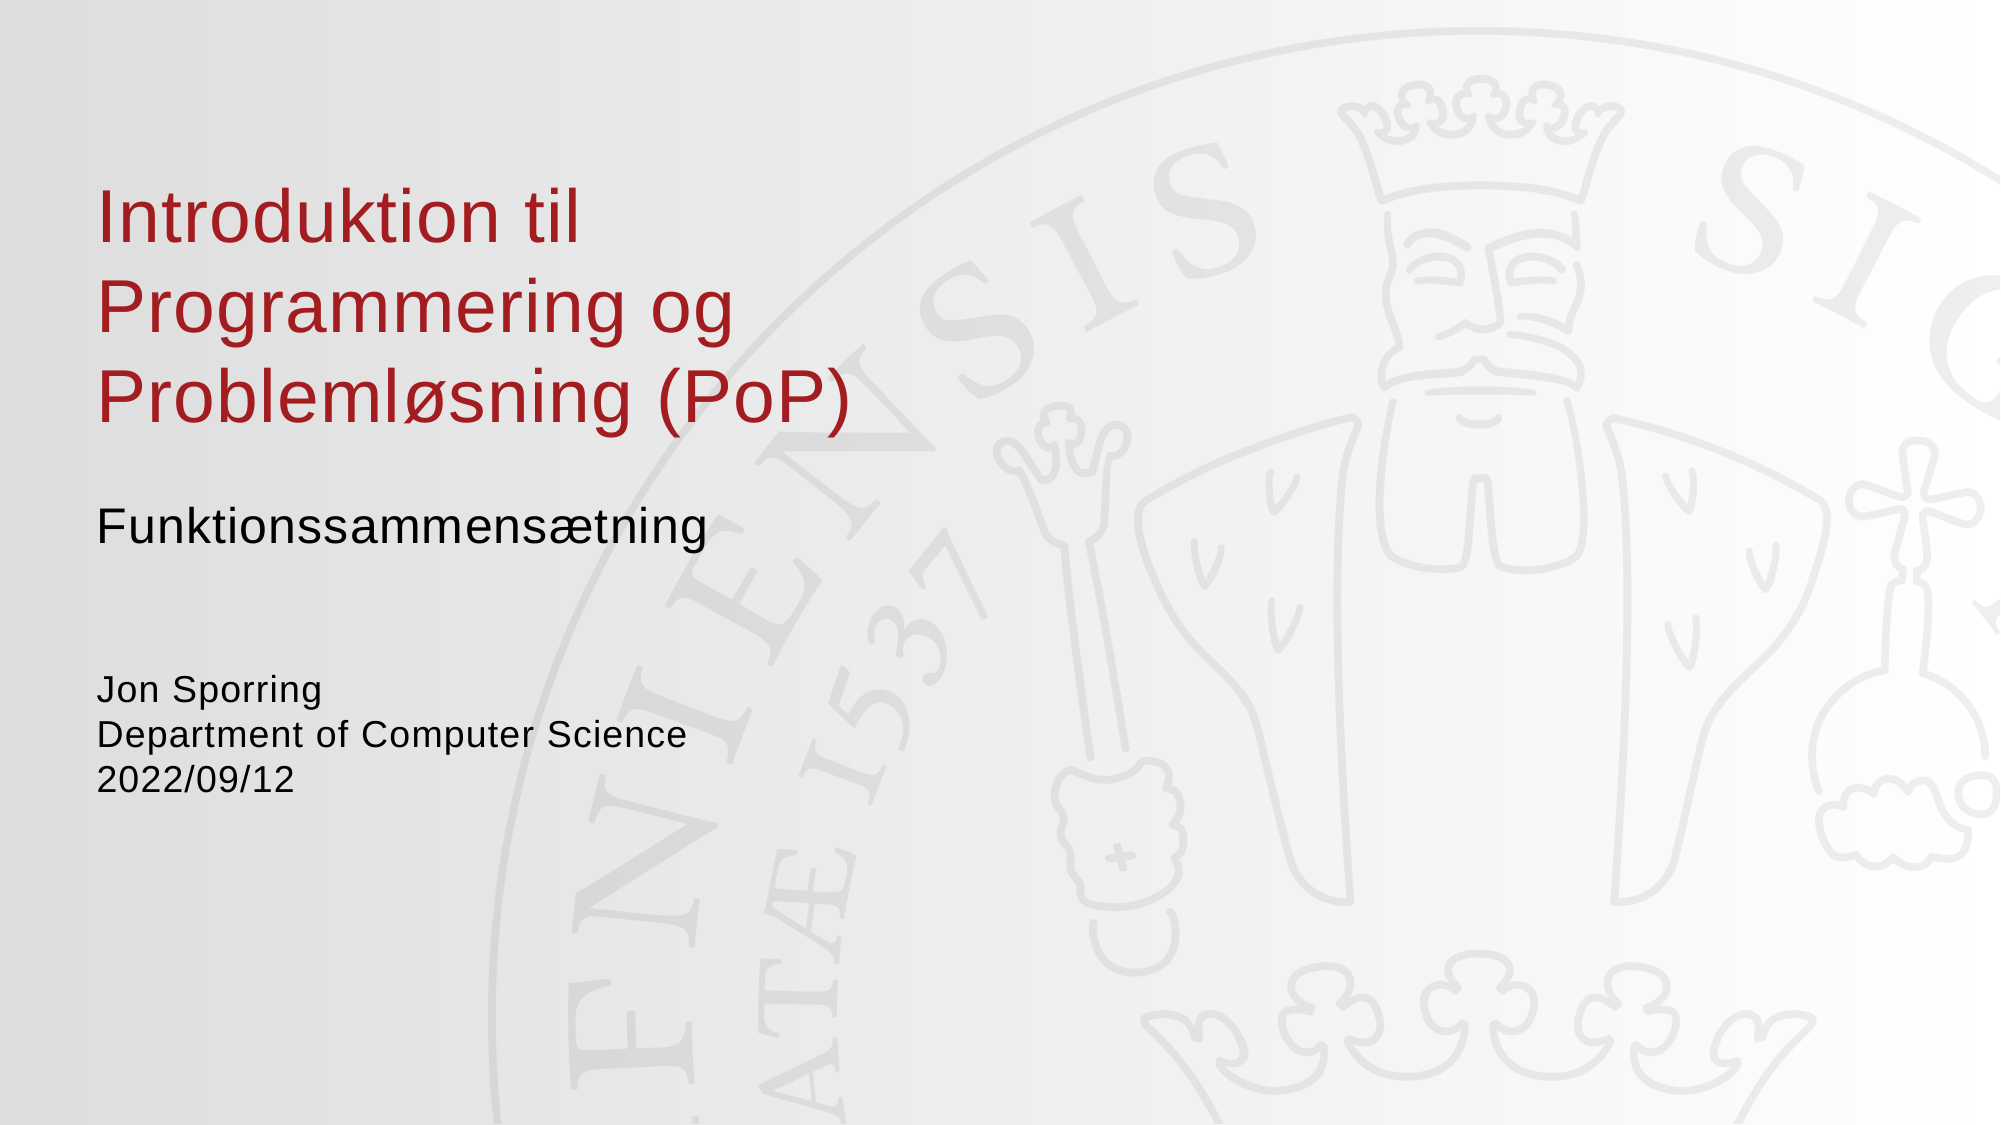

14/09/2022
1
#
Introduktion til Programmering og Problemløsning (PoP)
Funktionssammensætning
Jon Sporring
Department of Computer Science
2022/09/12